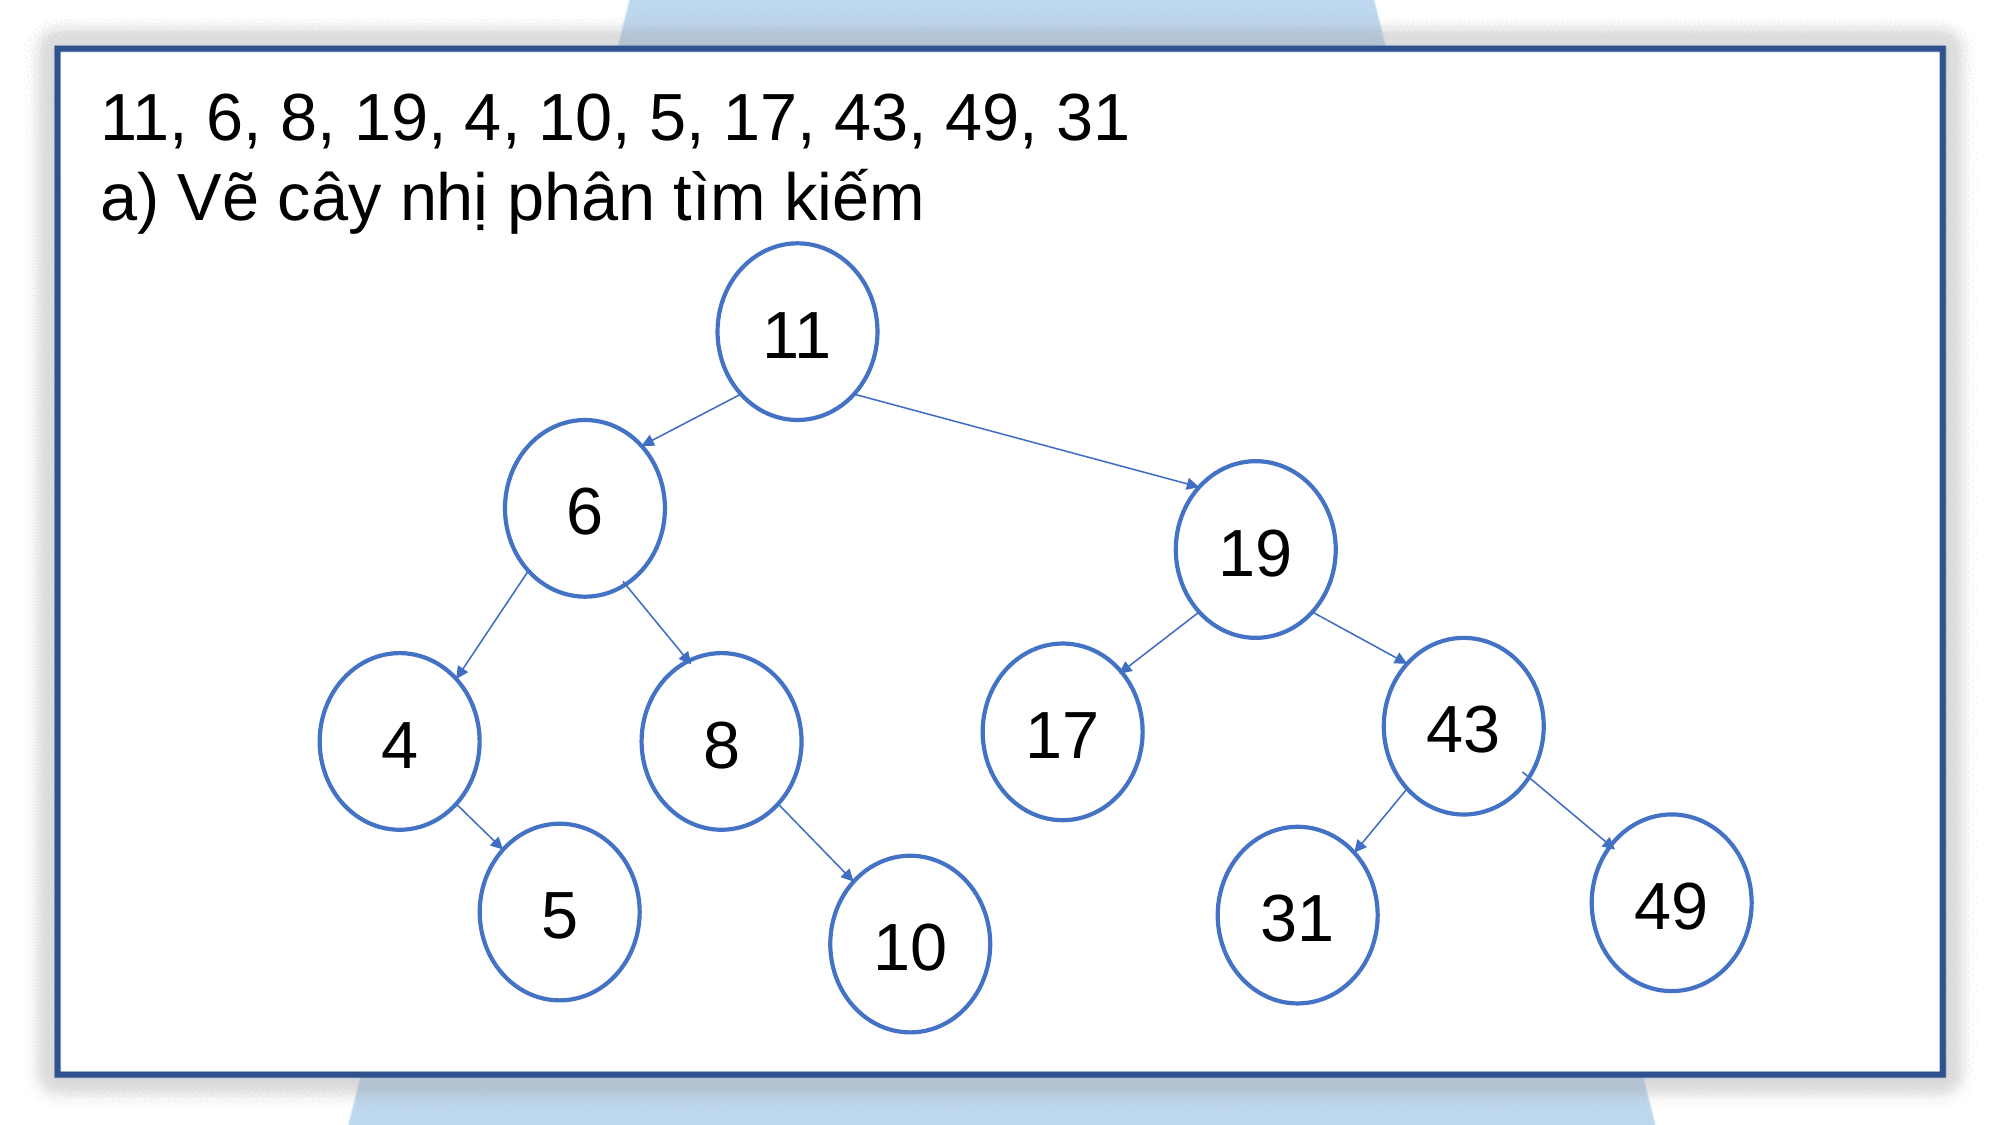

11, 6, 8, 19, 4, 10, 5, 17, 43, 49, 31
a) Vẽ cây nhị phân tìm kiếm
11
6
19
43
17
4
8
49
5
31
10